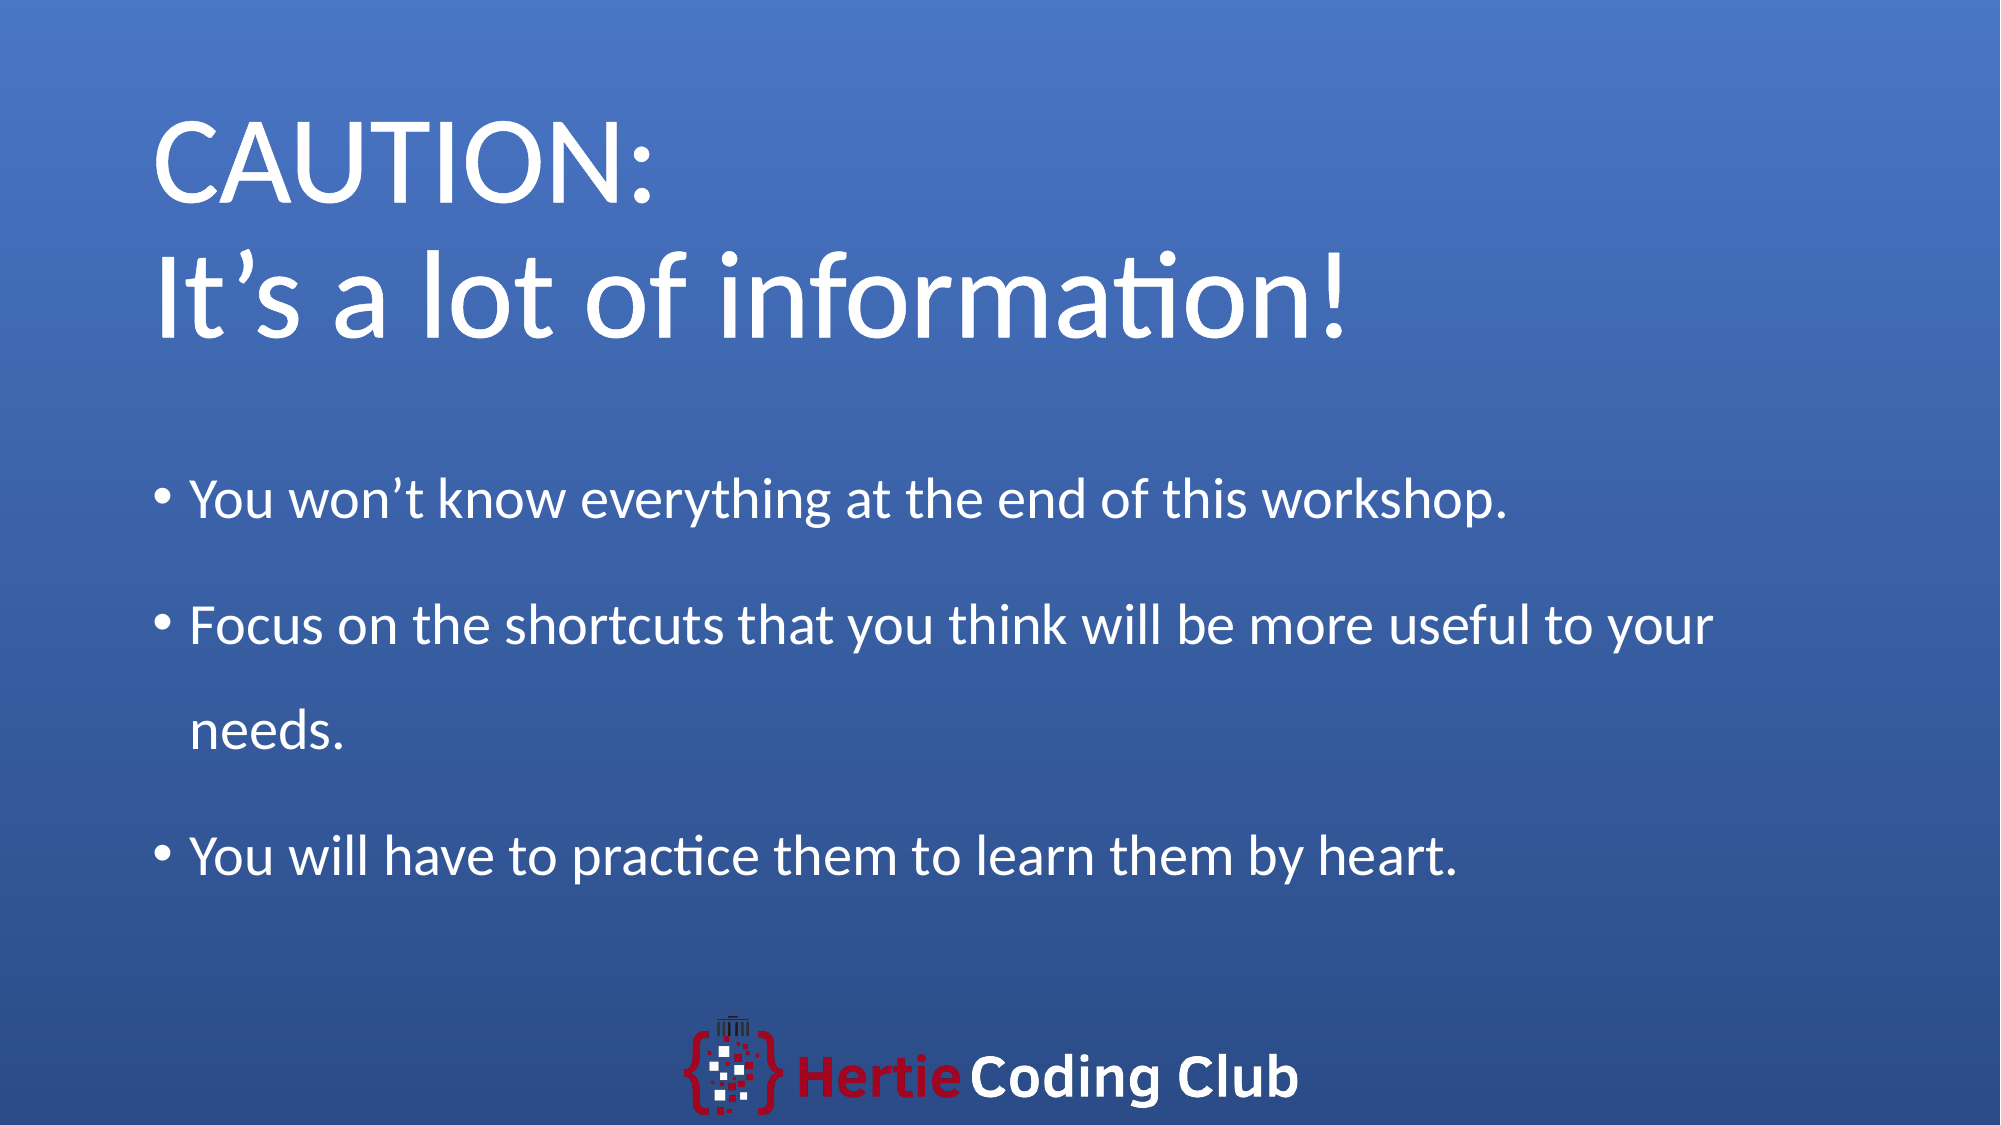

# CAUTION: It’s a lot of information!
You won’t know everything at the end of this workshop.
Focus on the shortcuts that you think will be more useful to your needs.
You will have to practice them to learn them by heart.